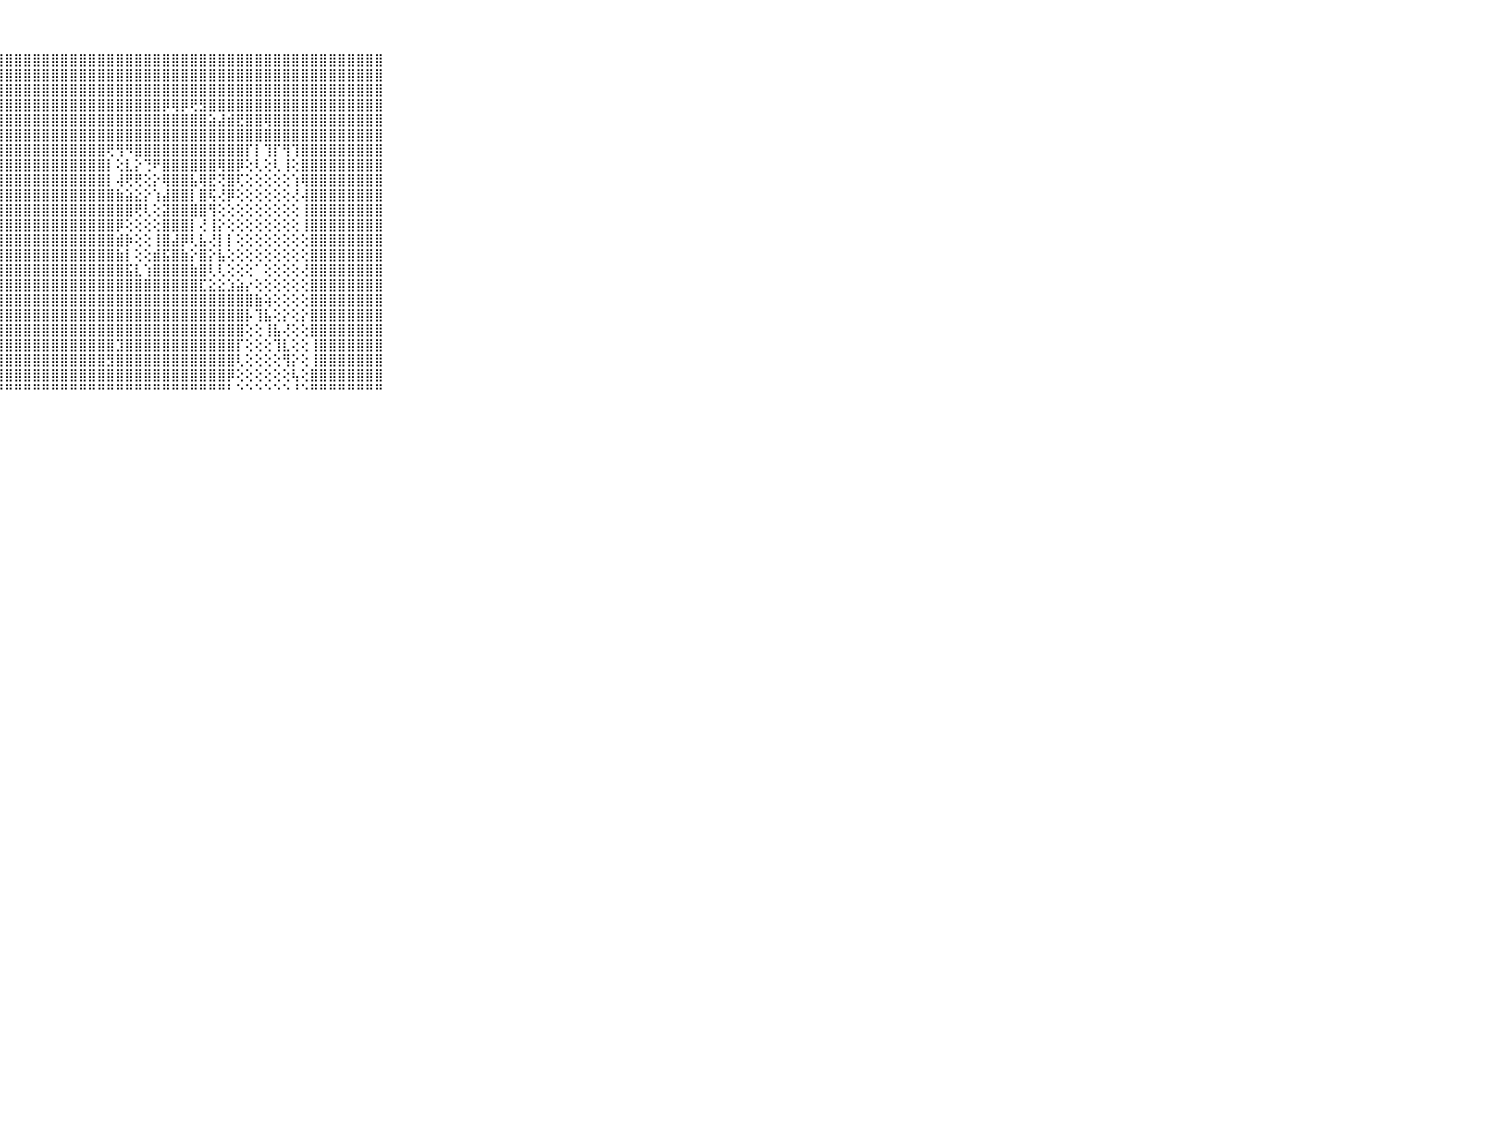

⠀⠀⠀⠀⠀⠀⠀⠀⠀⠀⠀⣿⣿⣿⣿⣿⣿⣿⣿⣿⣿⣿⣿⣿⣿⣿⣿⣿⣿⣿⣿⣿⣿⣿⣿⣿⣿⣿⣿⣿⣿⣿⣿⣿⣿⣿⣿⣿⣿⣿⣿⣿⣿⣿⣿⣿⣿⣿⣿⣿⣿⣿⣿⣿⣿⣿⣿⣿⣿⠀⠀⠀⠀⠀⠀⠀⠀⠀⠀⠀⠀
⠀⠀⠀⠀⠀⠀⠀⠀⠀⠀⠀⣿⣿⣿⣿⣿⣿⣿⣿⣿⣿⣿⣿⣿⣿⣿⣿⣿⣿⣿⣿⣿⣿⣿⣿⣿⣿⣿⣿⣿⣿⣿⣿⣿⣿⣿⣿⣿⣿⣿⣿⣿⣿⣿⣿⣿⣿⣿⣿⣿⣿⣿⣿⣿⣿⣿⣿⣿⣿⠀⠀⠀⠀⠀⠀⠀⠀⠀⠀⠀⠀
⠀⠀⠀⠀⠀⠀⠀⠀⠀⠀⠀⣿⣿⣿⣿⣿⣿⣿⣿⣿⣿⣿⣿⣿⣿⣿⣿⣿⣿⣿⣿⣿⣿⣿⣿⣿⣿⣿⣿⣿⣿⣿⣿⣿⣿⣿⣿⣿⣿⣿⣿⣿⣿⣿⣿⣿⣿⣿⣿⣿⣿⣿⣿⣿⣿⣿⣿⣿⣿⠀⠀⠀⠀⠀⠀⠀⠀⠀⠀⠀⠀
⠀⠀⠀⠀⠀⠀⠀⠀⠀⠀⠀⣿⣿⣿⣿⣿⣿⣿⣿⣿⣿⣿⣿⣿⣿⣿⣿⣿⣿⣿⣿⣿⣿⣿⣿⣿⣿⣿⣿⣿⣿⣿⣿⣿⣿⡿⢿⡿⢟⣻⣿⣿⣿⣿⣿⣿⣿⣿⣿⣿⣿⣿⣿⣿⣿⣿⣿⣿⣿⠀⠀⠀⠀⠀⠀⠀⠀⠀⠀⠀⠀
⠀⠀⠀⠀⠀⠀⠀⠀⠀⠀⠀⣿⣿⣿⣿⣿⣿⣿⣿⣿⣿⣿⣿⣿⣿⣿⣿⣿⣿⣿⣿⣿⣿⣿⣿⣿⣿⣿⣿⣿⣿⣿⣿⣿⣿⣿⣿⣿⣿⣿⣵⣼⣾⣟⣿⣿⢿⣿⣿⣿⣿⣿⣿⣿⣿⣿⣿⣿⣿⠀⠀⠀⠀⠀⠀⠀⠀⠀⠀⠀⠀
⠀⠀⠀⠀⠀⠀⠀⠀⠀⠀⠀⣿⣿⣿⣿⣿⣿⣿⣿⣿⣿⣿⣿⣿⣿⣿⣿⣿⣿⣿⣿⣿⣿⣿⣿⣿⣿⣿⣿⣿⣿⣿⣿⣿⣿⣿⣿⣿⣿⣿⣿⣿⣿⣿⣿⣿⣿⣿⣿⣿⣿⣿⣿⣿⣿⣿⣿⣿⣿⠀⠀⠀⠀⠀⠀⠀⠀⠀⠀⠀⠀
⠀⠀⠀⠀⠀⠀⠀⠀⠀⠀⠀⣿⣿⣿⣿⣿⣿⣿⣿⣿⣿⣿⣿⣿⣿⣿⣿⣿⣿⣿⣿⣿⣿⣿⣿⣿⣿⣿⣿⢟⢻⠻⣿⣿⣿⣿⣿⣿⣿⣿⣿⣿⣿⣿⡏⡇⢹⡏⢻⢹⣿⣿⣿⣿⣿⣿⣿⣿⣿⠀⠀⠀⠀⠀⠀⠀⠀⠀⠀⠀⠀
⠀⠀⠀⠀⠀⠀⠀⠀⠀⠀⠀⣿⣿⣿⣿⣿⣿⣿⣿⣿⣿⣿⣿⣿⣿⣿⣿⣿⣿⣿⣿⣿⣿⣿⣿⣿⣿⣿⣿⡇⢕⣇⡕⢙⠟⣿⣿⣿⣿⣿⣿⢿⣿⡿⢕⢇⢕⢇⢸⢕⣿⣿⣿⣿⣿⣿⣿⣿⣿⠀⠀⠀⠀⠀⠀⠀⠀⠀⠀⠀⠀
⠀⠀⠀⠀⠀⠀⠀⠀⠀⠀⠀⣿⣿⣿⣿⣿⣿⣿⣿⣿⣿⣿⣿⣿⣿⣿⣿⣿⣿⣿⣿⣿⣿⣿⣿⣿⣿⣿⣿⡇⢼⢟⢟⢕⡕⢿⣿⣿⣧⢿⣟⢝⣿⢏⢕⢕⢕⢕⢕⢱⢿⣿⣿⣿⣿⣿⣿⣿⣿⠀⠀⠀⠀⠀⠀⠀⠀⠀⠀⠀⠀
⠀⠀⠀⠀⠀⠀⠀⠀⠀⠀⠀⣿⣿⣿⣿⣿⣿⣿⣿⣿⣿⣿⣿⣿⣿⣿⣿⣿⣿⣿⣿⣿⣿⣿⣿⣿⣿⣿⣿⣿⣷⣵⣕⡕⢱⣼⣿⣿⡇⣿⢯⢜⡿⢕⢕⢕⢕⢕⢕⢜⢼⣿⣿⣿⣿⣿⣿⣿⣿⠀⠀⠀⠀⠀⠀⠀⠀⠀⠀⠀⠀
⠀⠀⠀⠀⠀⠀⠀⠀⠀⠀⠀⣿⣿⣿⣿⣿⣿⣿⣿⣿⣿⣿⣿⣿⣿⣿⣿⣿⣿⣿⣿⣿⣿⣿⣿⣿⣿⣿⣿⣿⣿⣿⢟⢇⢕⣽⣿⣿⣿⣿⢻⢕⢕⢕⢕⢕⢕⢕⢕⢕⢸⣿⣿⣿⣿⣿⣿⣿⣿⠀⠀⠀⠀⠀⠀⠀⠀⠀⠀⠀⠀
⠀⠀⠀⠀⠀⠀⠀⠀⠀⠀⠀⣿⣿⣿⣿⣿⣿⣿⣿⣿⣿⣿⣿⣿⣿⣿⣿⣿⣿⣿⣿⣿⣿⣿⣿⣿⣿⣿⣿⣿⡿⢕⢕⢕⢕⣿⣿⣿⡇⢜⢸⡕⢕⢕⢕⢕⢕⢕⢕⢕⢸⣿⣿⣿⣿⣿⣿⣿⣿⠀⠀⠀⠀⠀⠀⠀⠀⠀⠀⠀⠀
⠀⠀⠀⠀⠀⠀⠀⠀⠀⠀⠀⣿⣿⣿⣿⣿⣿⣿⣿⣿⣿⣿⣿⣿⣿⣿⣿⣿⣿⣿⣿⣿⣿⣿⣿⣿⣿⣿⣿⣿⣾⡷⢕⢕⢸⣿⣼⡿⢇⣧⢜⡇⡇⢕⢕⢕⢕⢕⢕⢕⢕⣿⣿⣿⣿⣿⣿⣿⣿⠀⠀⠀⠀⠀⠀⠀⠀⠀⠀⠀⠀
⠀⠀⠀⠀⠀⠀⠀⠀⠀⠀⠀⣿⣿⣿⣿⣿⣿⣿⣿⣿⣿⣿⣿⣿⣿⣿⣿⣿⣿⣿⣿⣿⣿⣿⣿⣿⣿⣿⣿⣿⣷⡇⢕⢕⣾⣯⣿⣷⡕⣿⡕⣧⢕⢕⢕⢕⢕⢕⢕⢕⢕⣿⣿⣿⣿⣿⣿⣿⣿⠀⠀⠀⠀⠀⠀⠀⠀⠀⠀⠀⠀
⠀⠀⠀⠀⠀⠀⠀⠀⠀⠀⠀⣿⣿⣿⣿⣿⣿⣿⣿⣿⣿⣿⣿⣿⣿⣿⣿⣿⣿⣿⣿⣿⣿⣿⣿⣿⣿⣿⣿⣿⣿⣯⣇⢱⣿⣿⣿⣿⣷⣿⢇⢇⢕⢕⢕⠁⢕⢕⢕⢕⢜⣿⣿⣿⣿⣿⣿⣿⣿⠀⠀⠀⠀⠀⠀⠀⠀⠀⠀⠀⠀
⠀⠀⠀⠀⠀⠀⠀⠀⠀⠀⠀⣿⣿⣿⣿⣿⣿⣿⣿⣿⣿⣿⣿⣿⣿⣿⣿⣿⣿⣿⣿⣿⣿⣿⣿⣿⣿⣿⣿⣿⣿⣿⣿⣿⣿⣿⣿⣿⣿⣏⣕⣕⣱⣵⡔⢕⢕⢕⢕⢕⢕⣿⣿⣿⣿⣿⣿⣿⣿⠀⠀⠀⠀⠀⠀⠀⠀⠀⠀⠀⠀
⠀⠀⠀⠀⠀⠀⠀⠀⠀⠀⠀⣿⣿⣿⣿⣿⣿⣿⣿⣿⣿⣿⣿⣿⣿⣿⣿⣿⣿⣿⣿⣿⣿⣿⣿⣿⣿⣿⣿⣿⣿⣿⣿⣿⣿⣿⣿⣿⣿⣿⣿⣿⣿⣿⣿⣷⢵⢕⢕⢕⢕⣿⣿⣿⣿⣿⣿⣿⣿⠀⠀⠀⠀⠀⠀⠀⠀⠀⠀⠀⠀
⠀⠀⠀⠀⠀⠀⠀⠀⠀⠀⠀⣿⣿⣿⣿⣿⣿⣿⣿⣿⣿⣿⣿⣿⣿⣿⣿⣿⣿⣿⣿⣿⣿⣿⣿⣿⣿⣿⣿⣿⣿⣿⣿⣿⣿⣿⣿⣿⣿⣿⣿⣿⣿⣿⡧⢹⣧⢕⡕⢕⡕⣿⣿⣿⣿⣿⣿⣿⣿⠀⠀⠀⠀⠀⠀⠀⠀⠀⠀⠀⠀
⠀⠀⠀⠀⠀⠀⠀⠀⠀⠀⠀⣿⣿⣿⣿⣿⣿⣿⣿⣿⣿⣿⣿⣿⣿⣿⣿⣿⣿⣿⣿⣿⣿⣿⣿⣿⣿⣿⣿⣿⣿⣿⣿⣿⣿⣿⣿⣿⣿⣿⣿⣿⣿⣿⢕⢕⢸⣧⢜⢕⢕⣿⣿⣿⣿⣿⣿⣿⣿⠀⠀⠀⠀⠀⠀⠀⠀⠀⠀⠀⠀
⠀⠀⠀⠀⠀⠀⠀⠀⠀⠀⠀⣿⣿⣿⣿⣿⣿⣿⣿⣿⣿⣿⣿⣿⣿⣿⣿⣿⣿⣿⣿⣿⣿⣿⣿⣿⣿⣿⣿⣿⣹⣿⣿⣿⣿⣿⣿⣿⣿⣿⣿⣿⣿⡏⢕⢕⢕⢹⣇⢕⢕⢸⣿⣿⣿⣿⣿⣿⣿⠀⠀⠀⠀⠀⠀⠀⠀⠀⠀⠀⠀
⠀⠀⠀⠀⠀⠀⠀⠀⠀⠀⠀⣿⣿⣿⣿⣿⣿⣿⣿⣿⣿⣿⣿⣿⣿⣿⣿⣿⣿⣿⣿⣿⣿⣿⣿⣿⣿⣿⣿⣻⣿⣿⣿⣿⣿⣿⣿⣿⣿⣿⣿⣿⣿⢇⢕⢕⢕⢕⢻⡕⢕⢸⣿⣿⣿⣿⣿⣿⣿⠀⠀⠀⠀⠀⠀⠀⠀⠀⠀⠀⠀
⠀⠀⠀⠀⠀⠀⠀⠀⠀⠀⠀⣿⣿⣿⣿⣿⣿⣿⣿⣿⣿⣿⣿⣿⣿⣿⣿⣿⣿⣿⣿⣿⣿⣿⣿⣿⣿⣿⣿⣿⣿⣿⣿⣿⣿⣿⣿⣿⣿⣿⣿⣿⡿⢕⢕⢕⢕⢕⢕⢧⢕⣿⣿⣿⣿⣿⣿⣿⣿⠀⠀⠀⠀⠀⠀⠀⠀⠀⠀⠀⠀
⠀⠀⠀⠀⠀⠀⠀⠀⠀⠀⠀⠛⠛⠛⠛⠛⠛⠛⠛⠛⠛⠛⠛⠛⠛⠛⠛⠛⠛⠛⠛⠛⠛⠛⠛⠛⠛⠛⠛⠛⠛⠛⠛⠛⠛⠛⠛⠛⠛⠛⠛⠛⠃⠑⠑⠑⠑⠑⠑⠘⠑⠛⠛⠛⠛⠛⠛⠛⠛⠀⠀⠀⠀⠀⠀⠀⠀⠀⠀⠀⠀